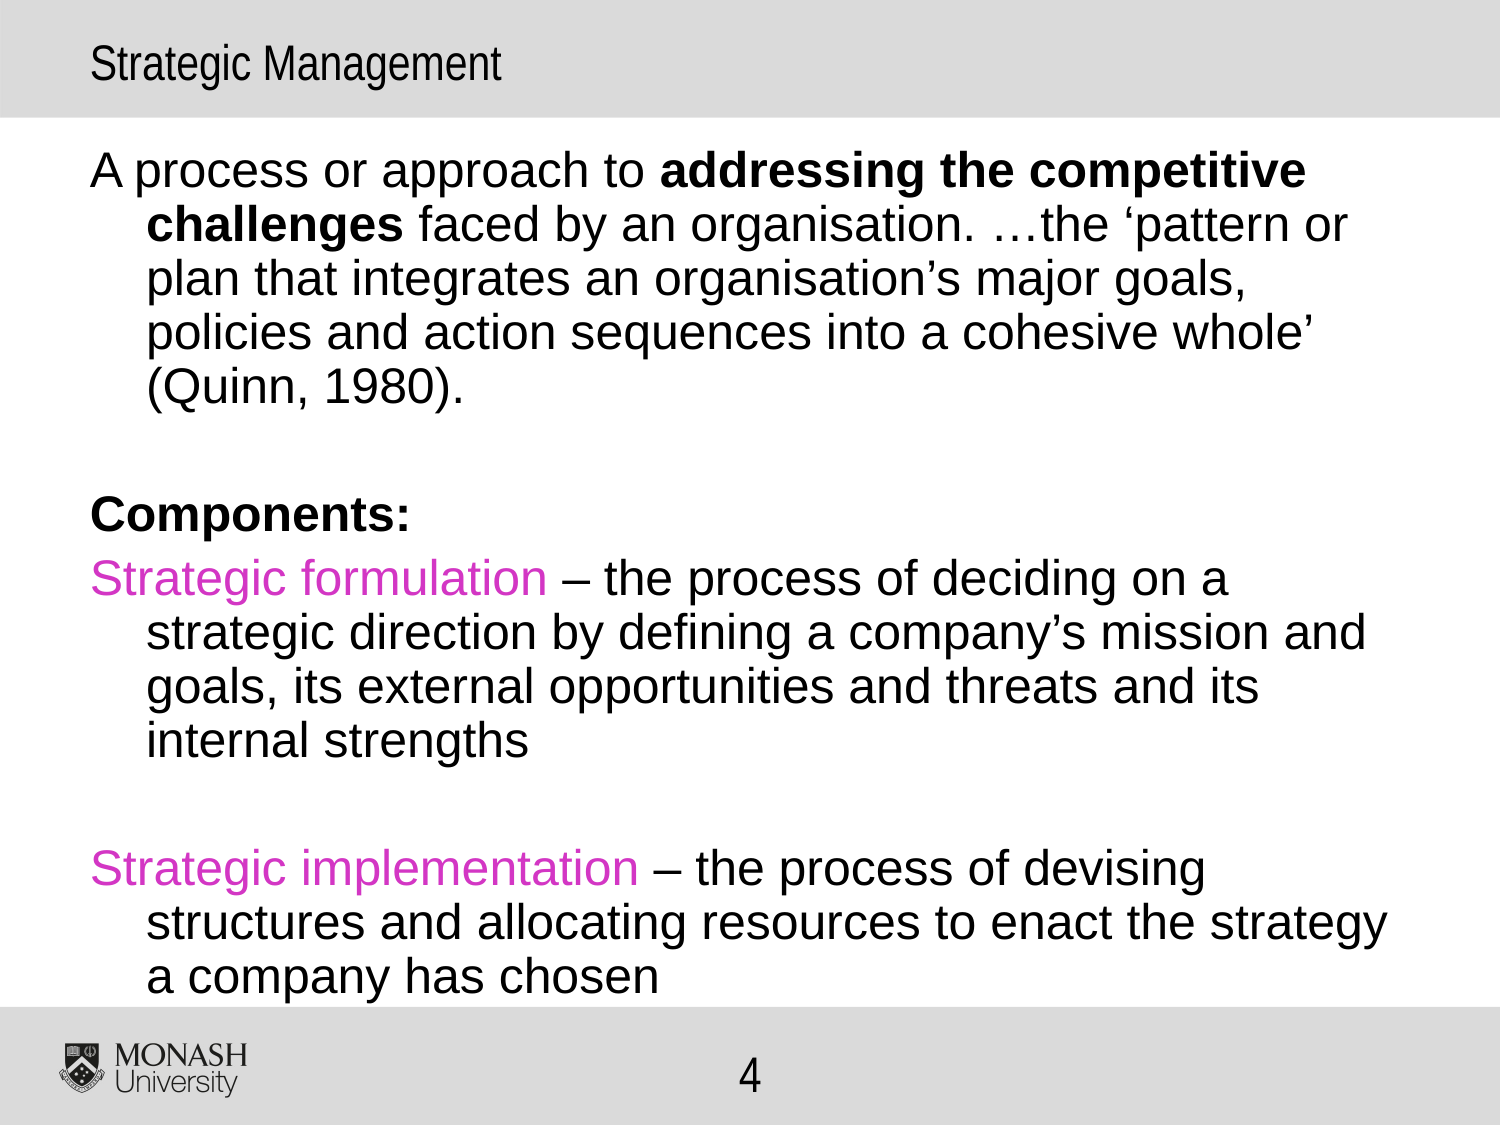

# Strategic Management
A process or approach to addressing the competitive challenges faced by an organisation. …the ‘pattern or plan that integrates an organisation’s major goals, policies and action sequences into a cohesive whole’ (Quinn, 1980).

Components:
Strategic formulation – the process of deciding on a strategic direction by defining a company’s mission and goals, its external opportunities and threats and its internal strengths

Strategic implementation – the process of devising structures and allocating resources to enact the strategy a company has chosen